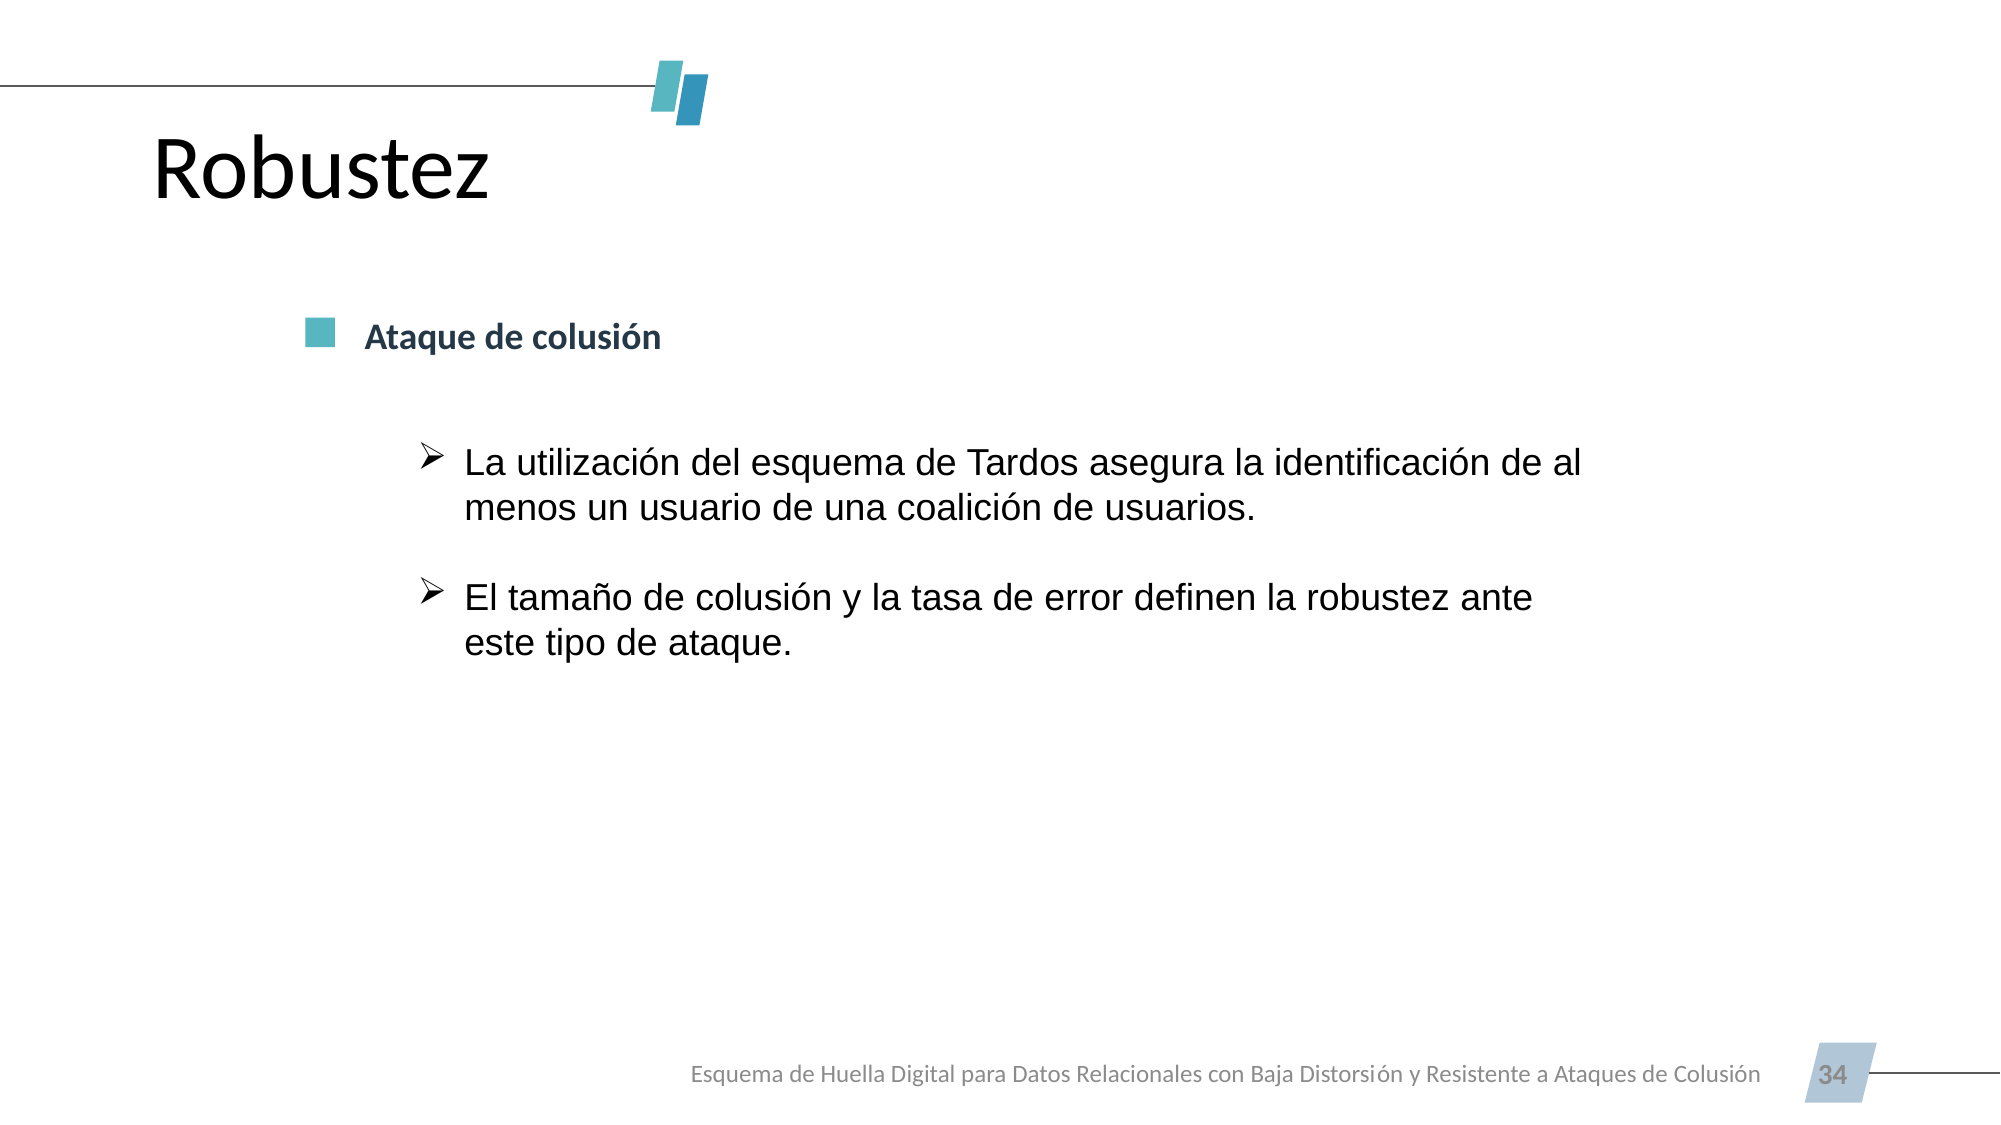

# Robustez

Ataque de colusión

La utilización del esquema de Tardos asegura la identificación de al menos un usuario de una coalición de usuarios.

El tamaño de colusión y la tasa de error definen la robustez ante este tipo de ataque.
Esquema de Huella Digital para Datos Relacionales con Baja Distorsión y Resistente a Ataques de Colusión
34
The Power of PowerPoint | thepopp.com
The Power of PowerPoint | thepopp.com
The Power of PowerPoint | thepopp.com